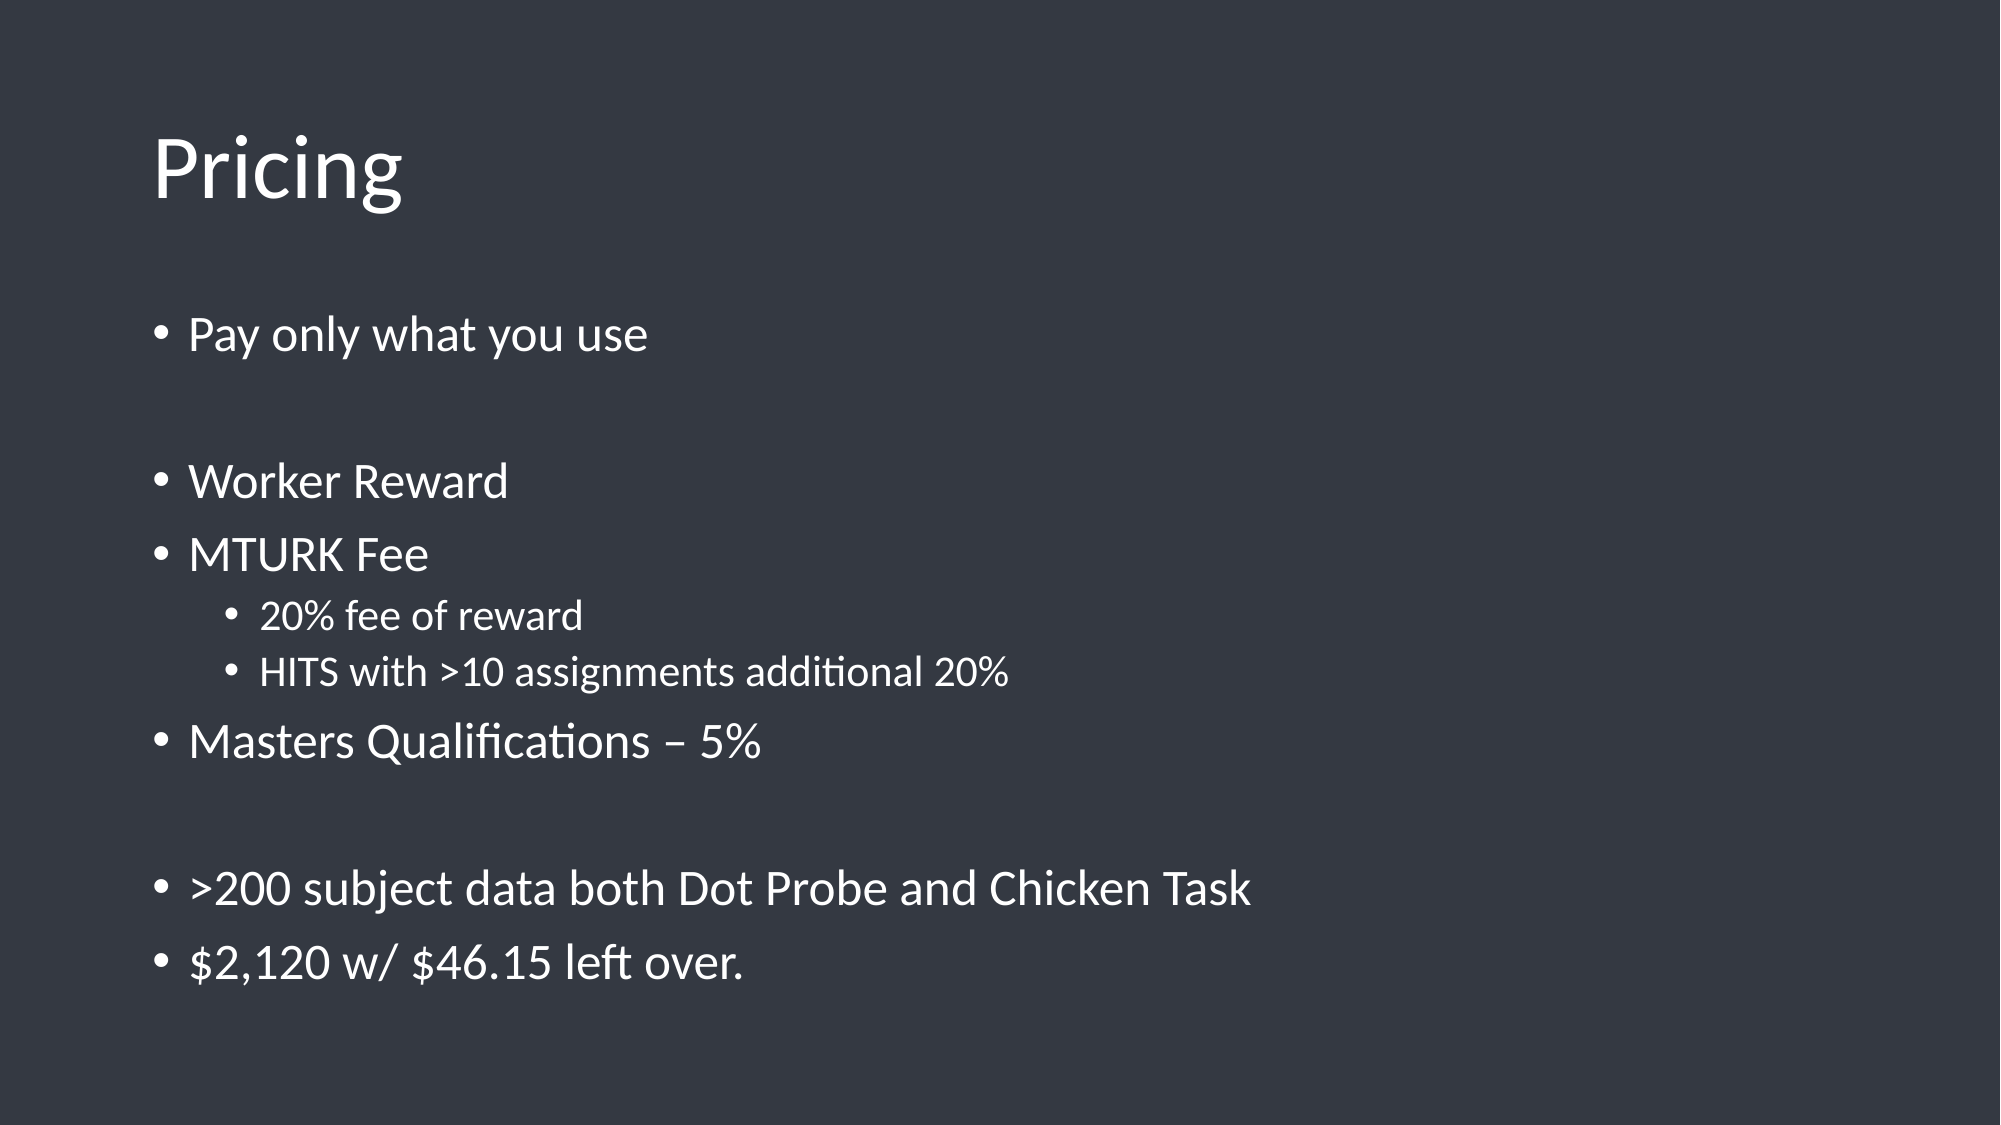

# Pricing
Pay only what you use

Worker Reward
MTURK Fee
20% fee of reward
HITS with >10 assignments additional 20%
Masters Qualifications – 5%

>200 subject data both Dot Probe and Chicken Task
$2,120 w/ $46.15 left over.